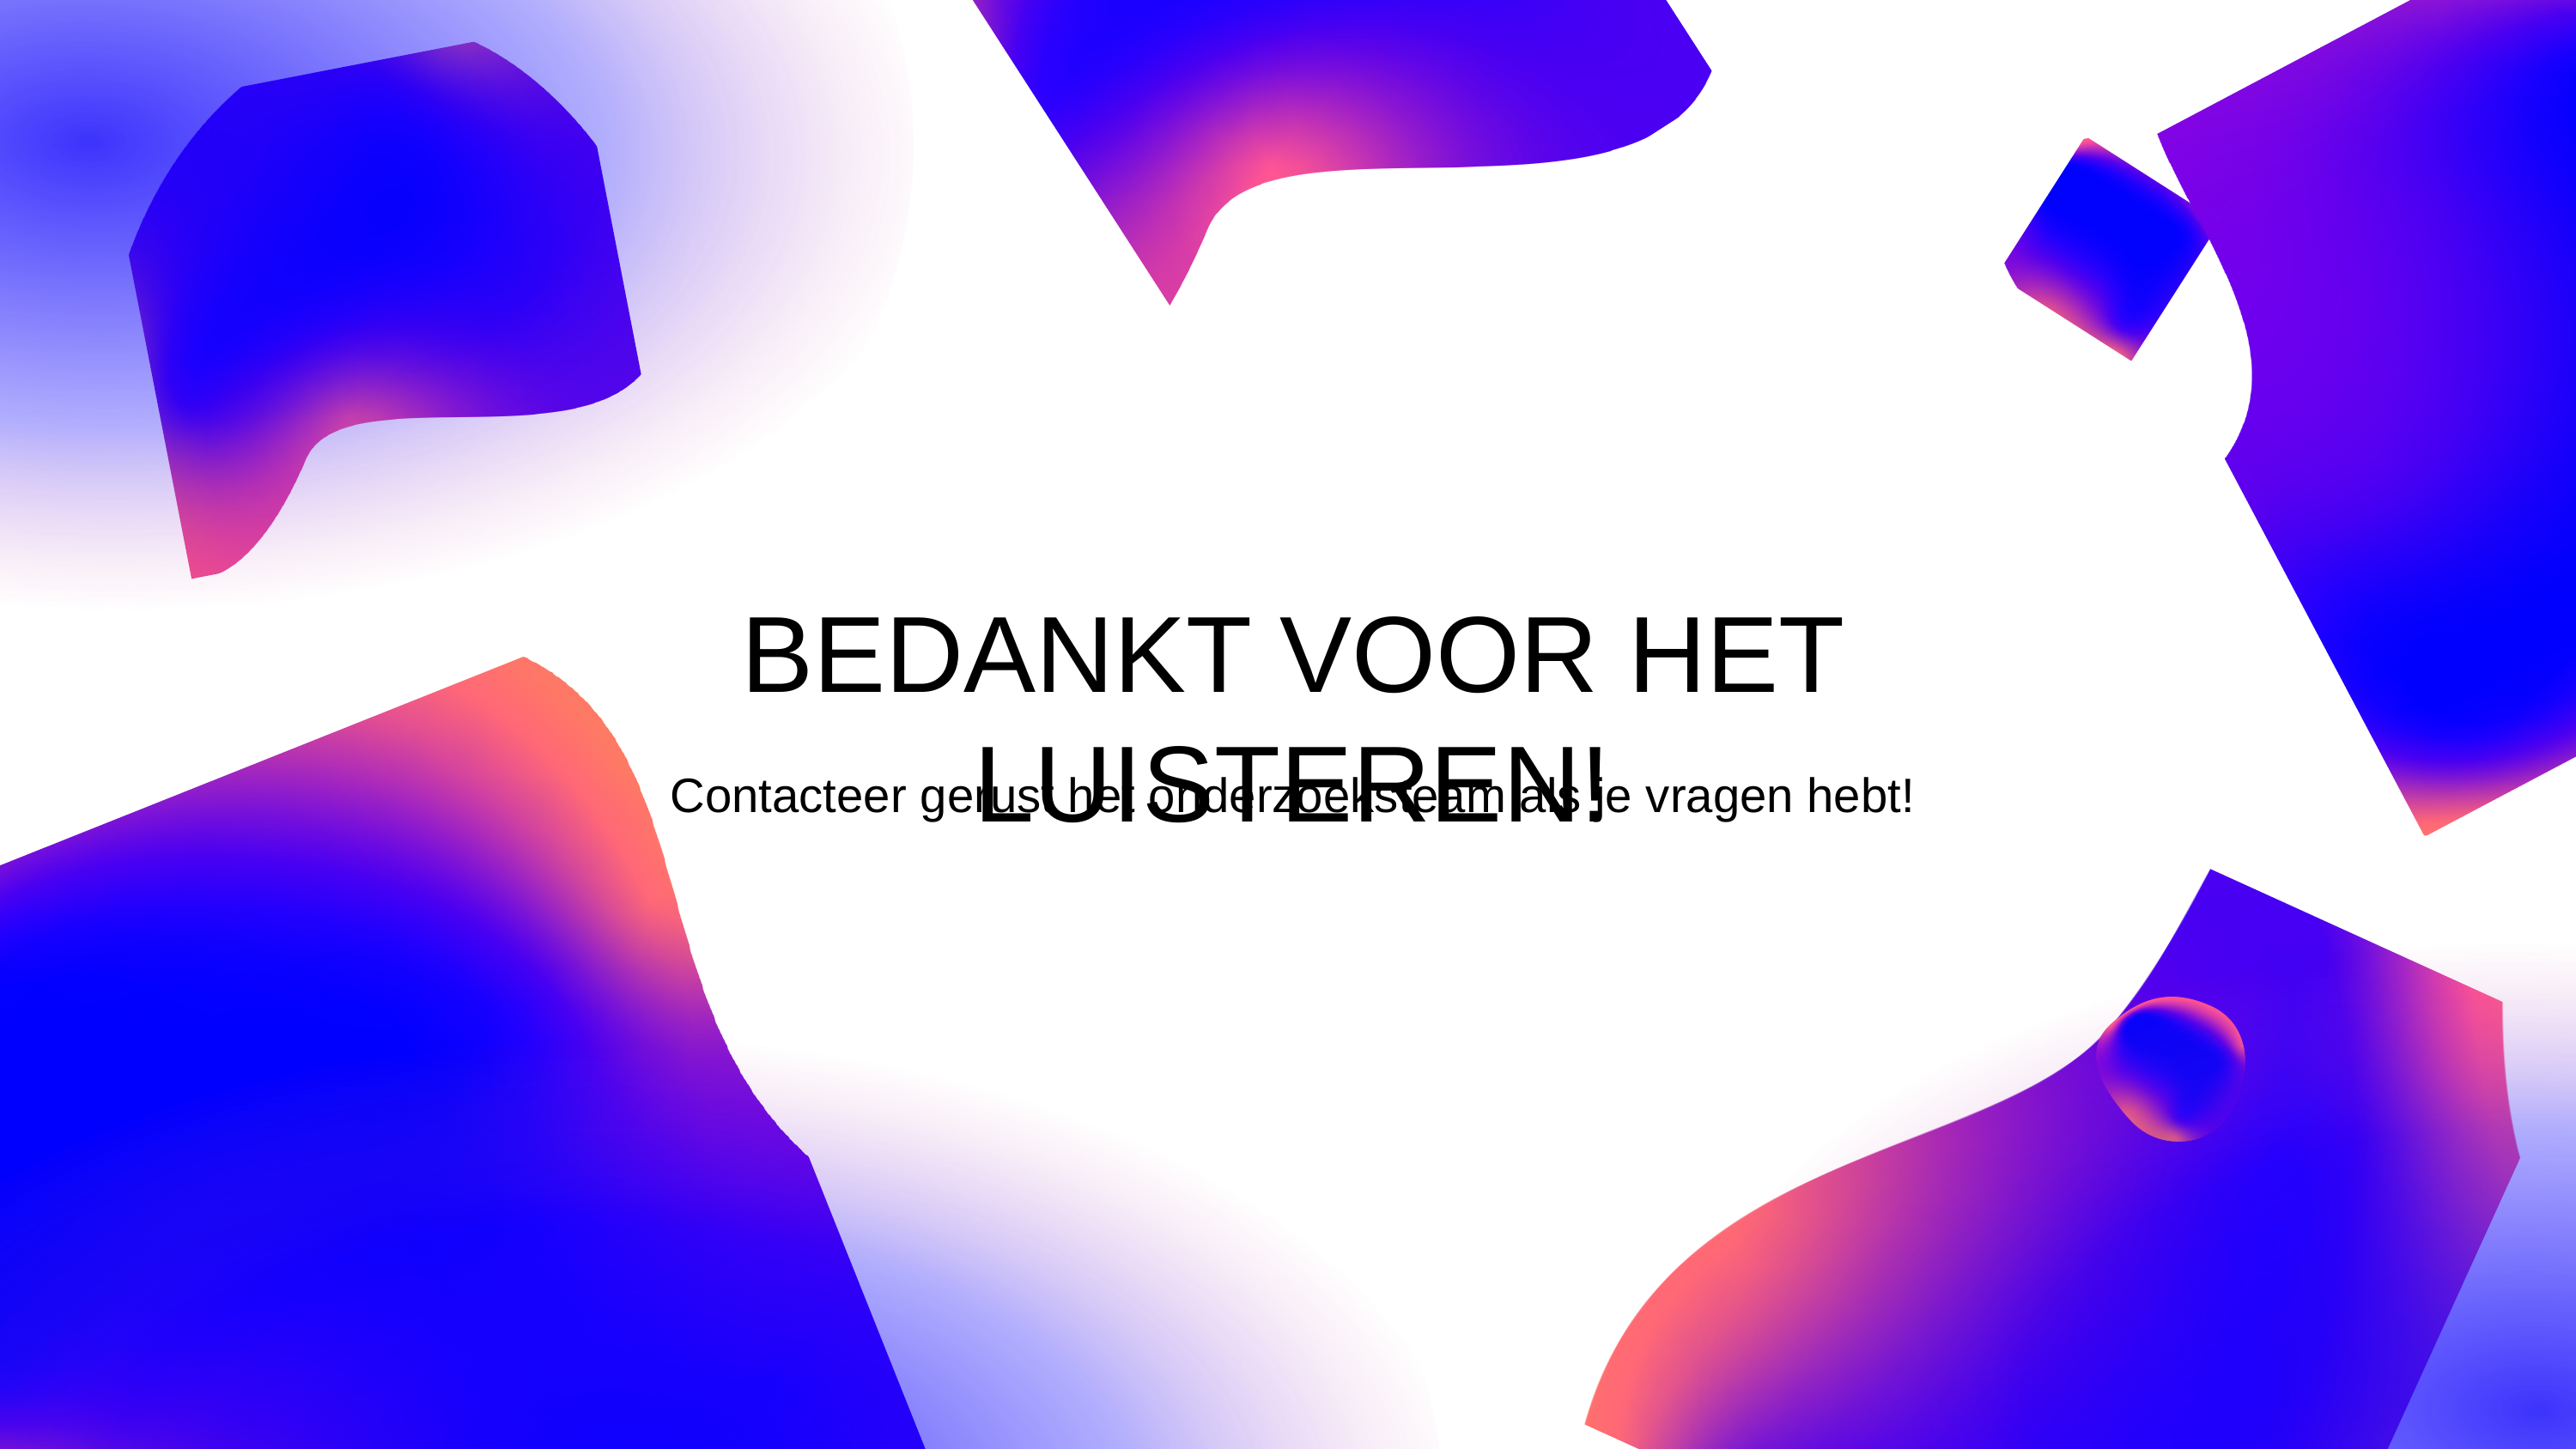

BEDANKT VOOR HET LUISTEREN!
Contacteer gerust het onderzoeksteam als je vragen hebt!